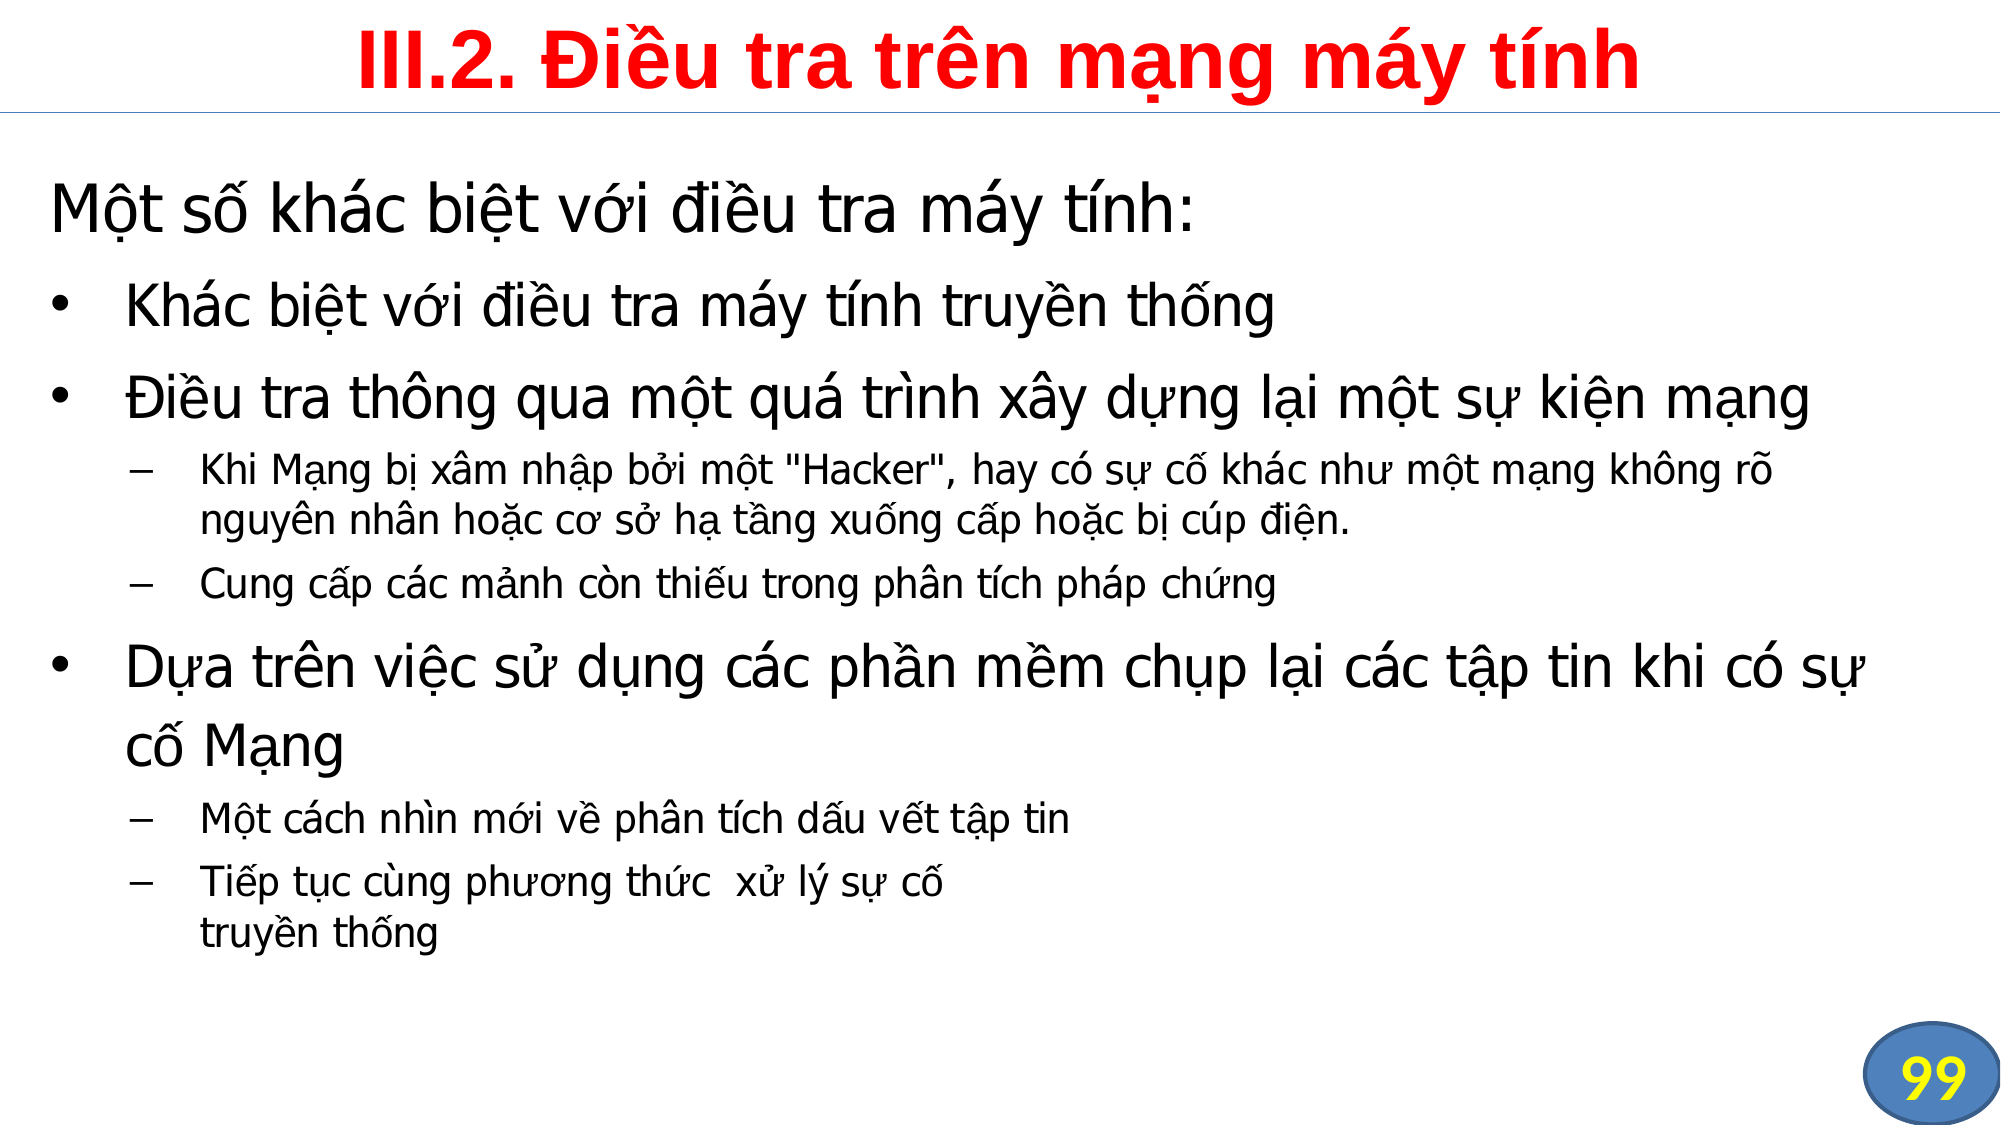

# III.2. Điều tra trên mạng máy tính
Một số khác biệt với điều tra máy tính:
Khác biệt với điều tra máy tính truyền thống
Điều tra thông qua một quá trình xây dựng lại một sự kiện mạng
Khi Mạng bị xâm nhập bởi một "Hacker", hay có sự cố khác như một mạng không rõ nguyên nhân hoặc cơ sở hạ tầng xuống cấp hoặc bị cúp điện.
Cung cấp các mảnh còn thiếu trong phân tích pháp chứng
Dựa trên việc sử dụng các phần mềm chụp lại các tập tin khi có sự cố Mạng
Một cách nhìn mới về phân tích dấu vết tập tin
Tiếp tục cùng phương thức  xử lý sự cố
truyền thống

99